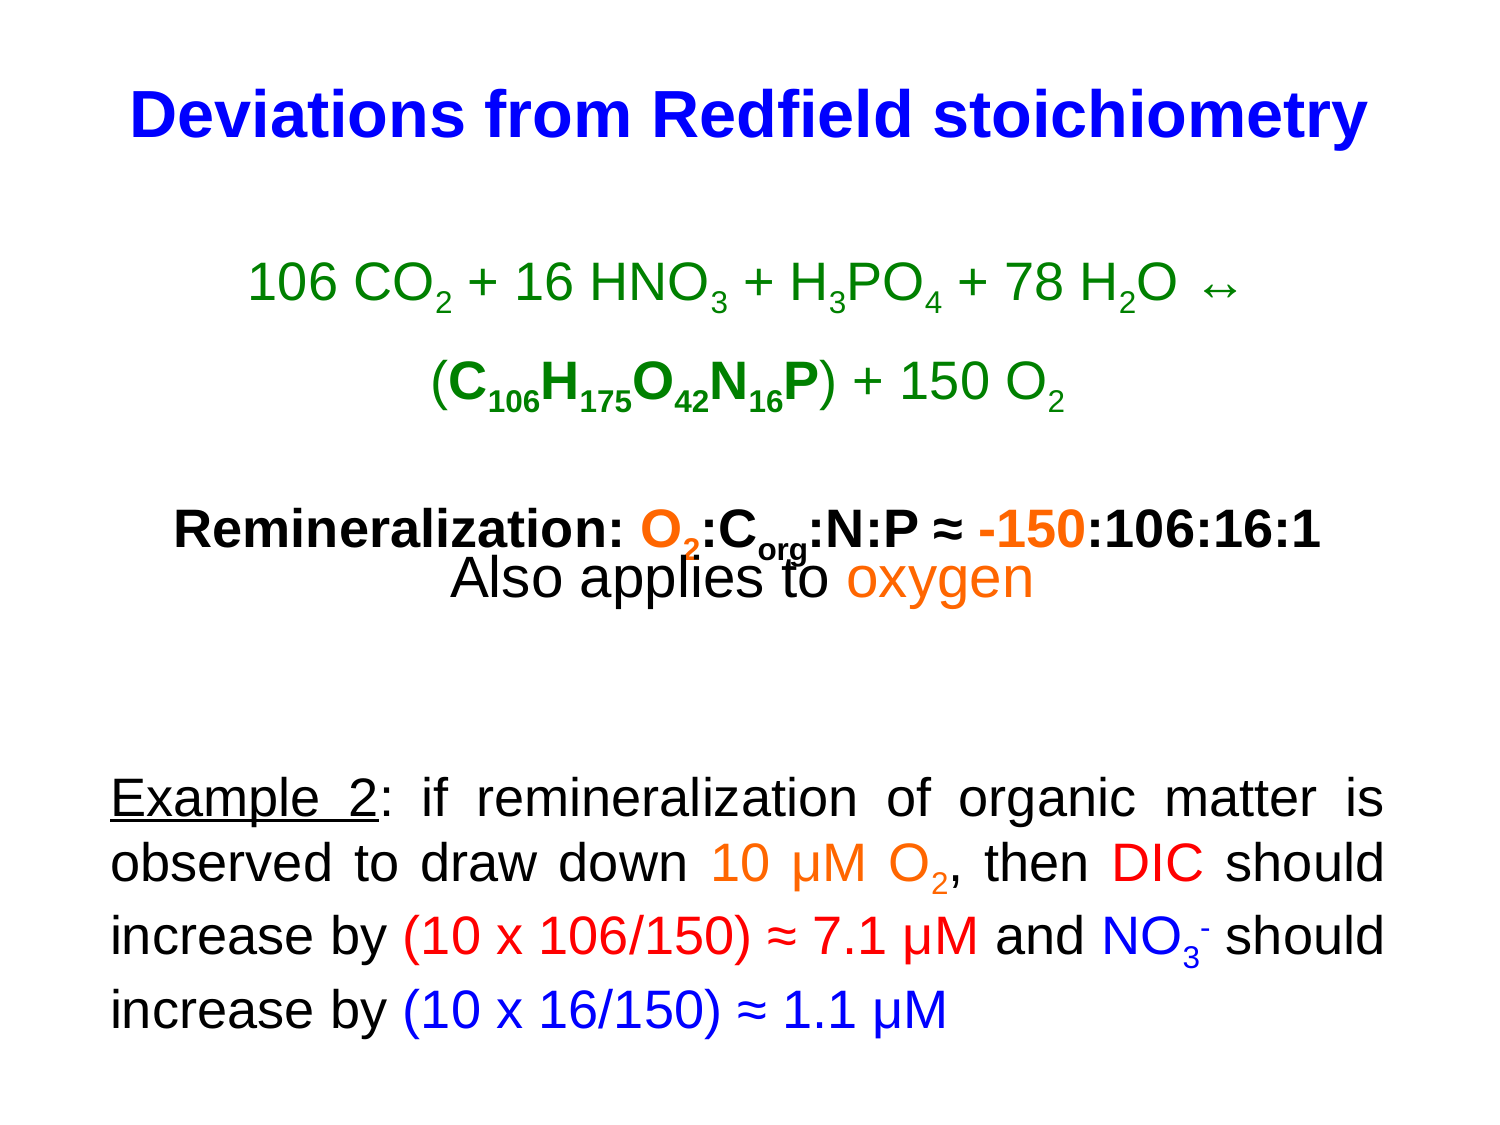

Deviations from Redfield stoichiometry
106 CO2 + 16 HNO3 + H3PO4 + 78 H2O ↔

(C106H175O42N16P) + 150 O2

Remineralization: O2:Corg:N:P ≈ -150:106:16:1

Example 2: if remineralization of organic matter is observed to draw down 10 μM O2, then DIC should increase by (10 x 106/150) ≈ 7.1 μM and NO3- should increase by (10 x 16/150) ≈ 1.1 μM
Also applies to oxygen